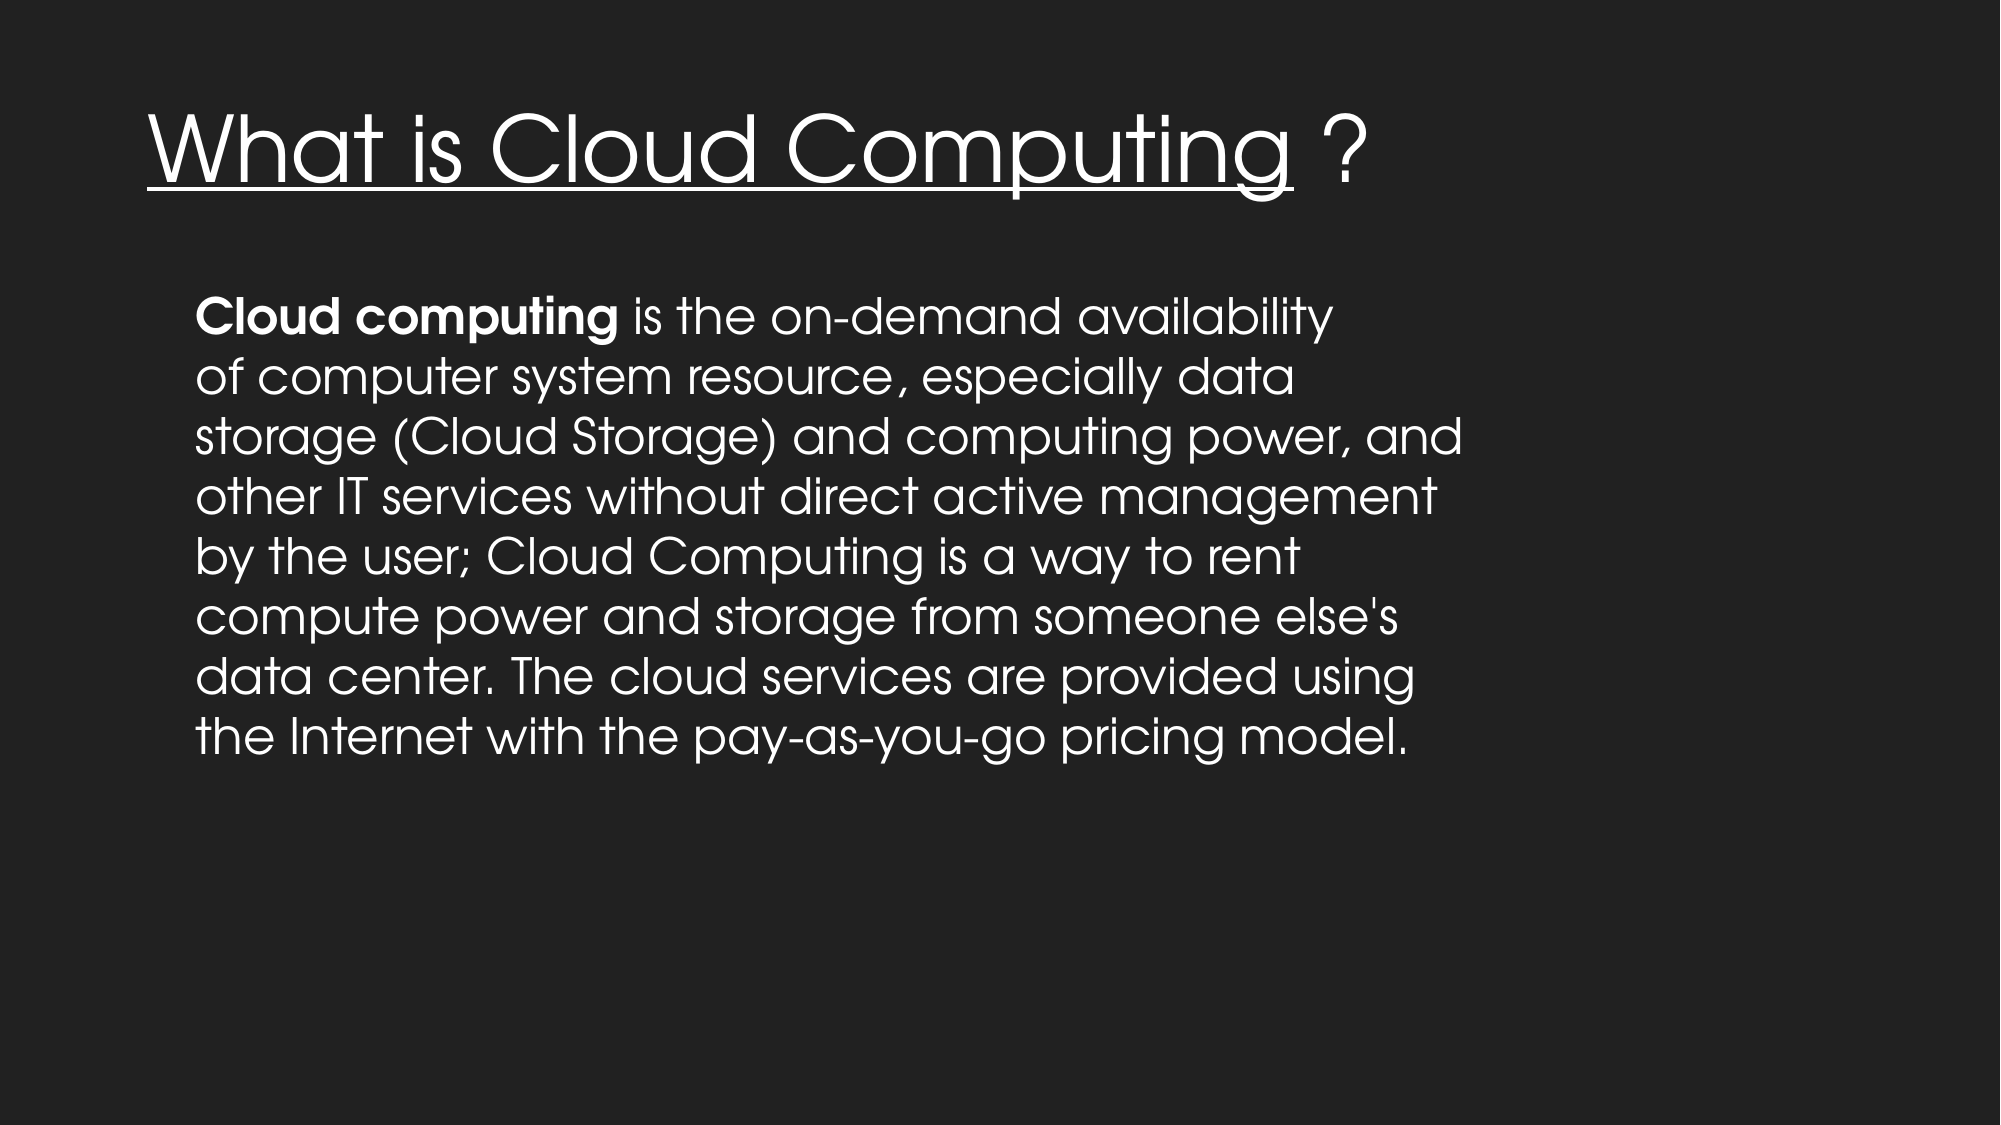

What is Cloud Computing ?
Cloud computing is the on-demand availability of computer system resource, especially data storage (Cloud Storage) and computing power, and other IT services without direct active management by the user; Cloud Computing is a way to rent compute power and storage from someone else's data center. The cloud services are provided using the Internet with the pay-as-you-go pricing model.